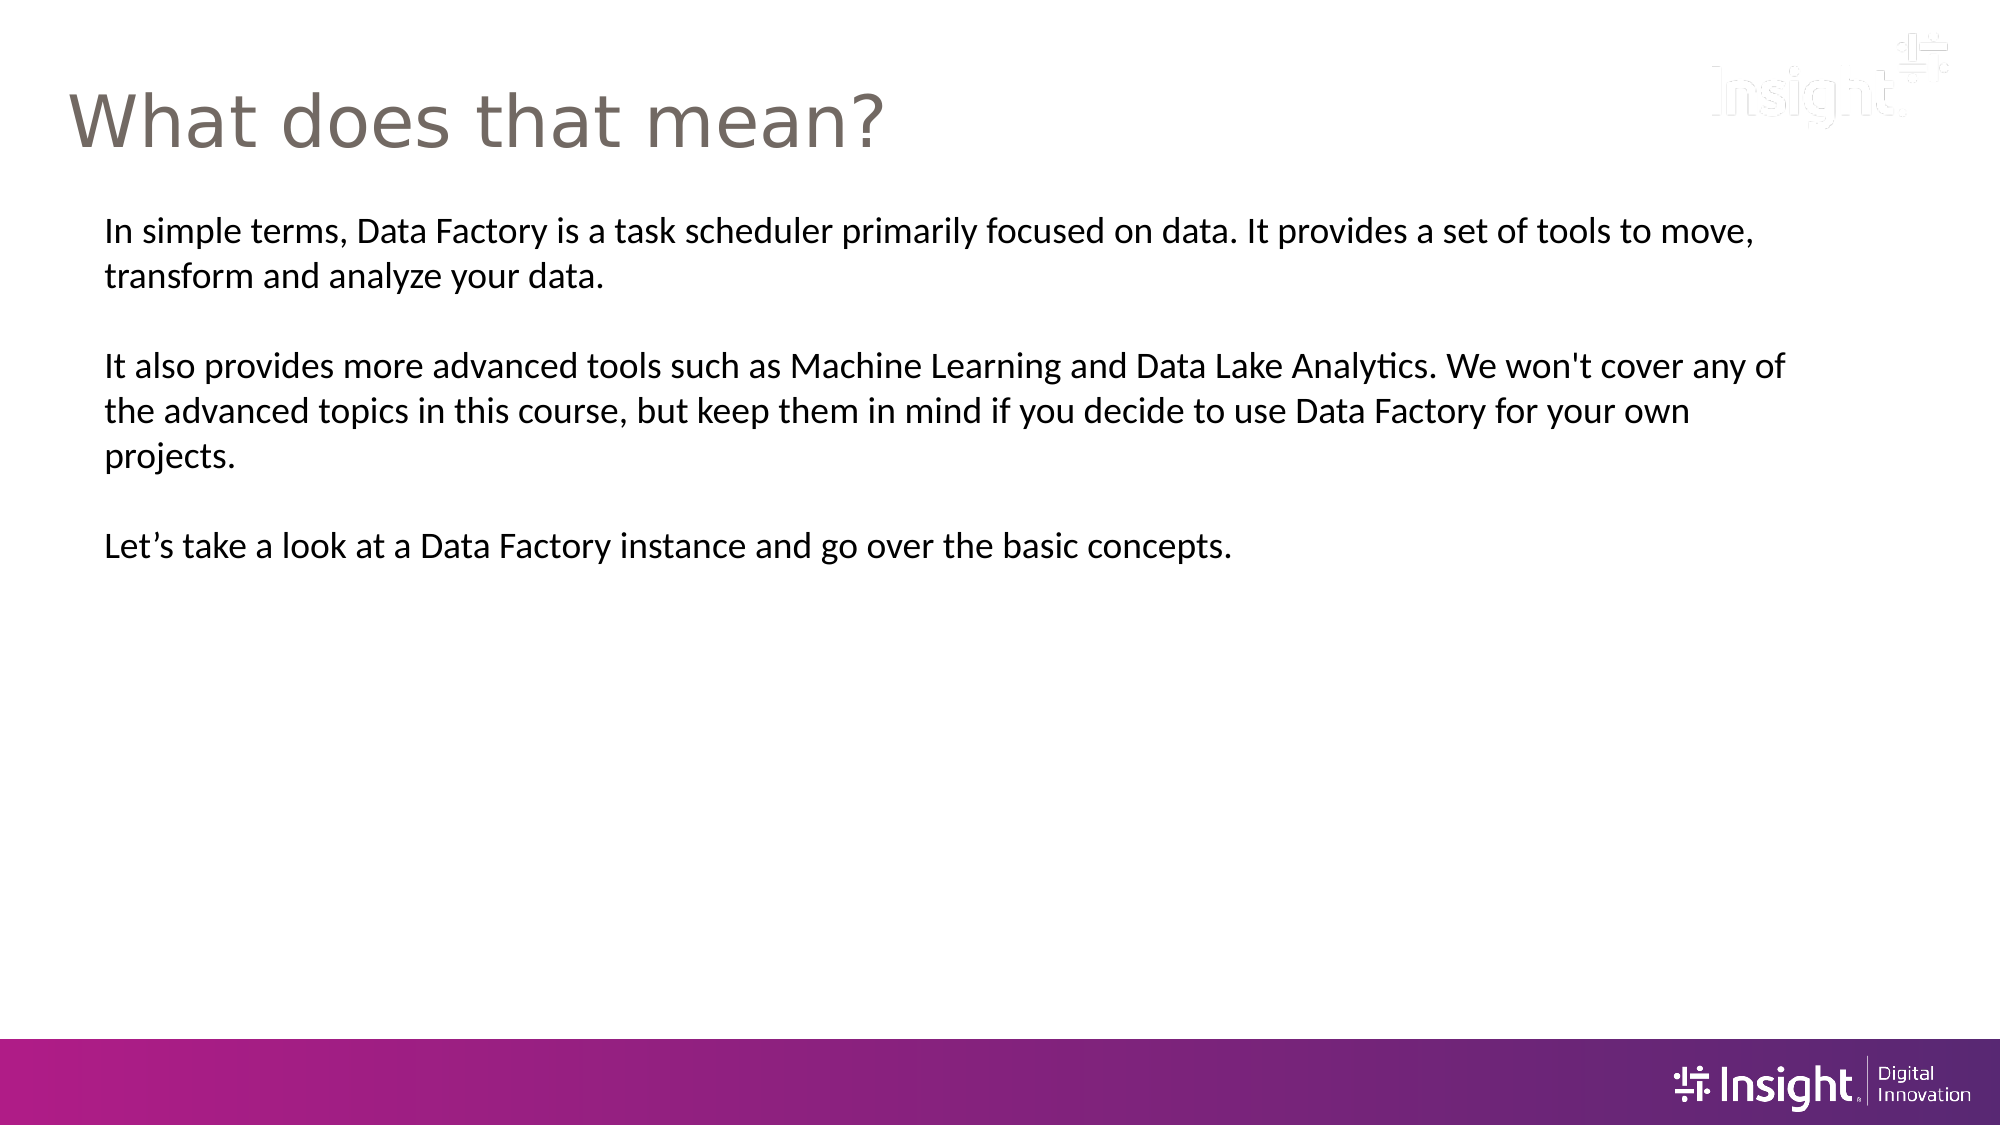

# What does that mean?
In simple terms, Data Factory is a task scheduler primarily focused on data. It provides a set of tools to move, transform and analyze your data.

It also provides more advanced tools such as Machine Learning and Data Lake Analytics. We won't cover any of the advanced topics in this course, but keep them in mind if you decide to use Data Factory for your own projects.

Let’s take a look at a Data Factory instance and go over the basic concepts.